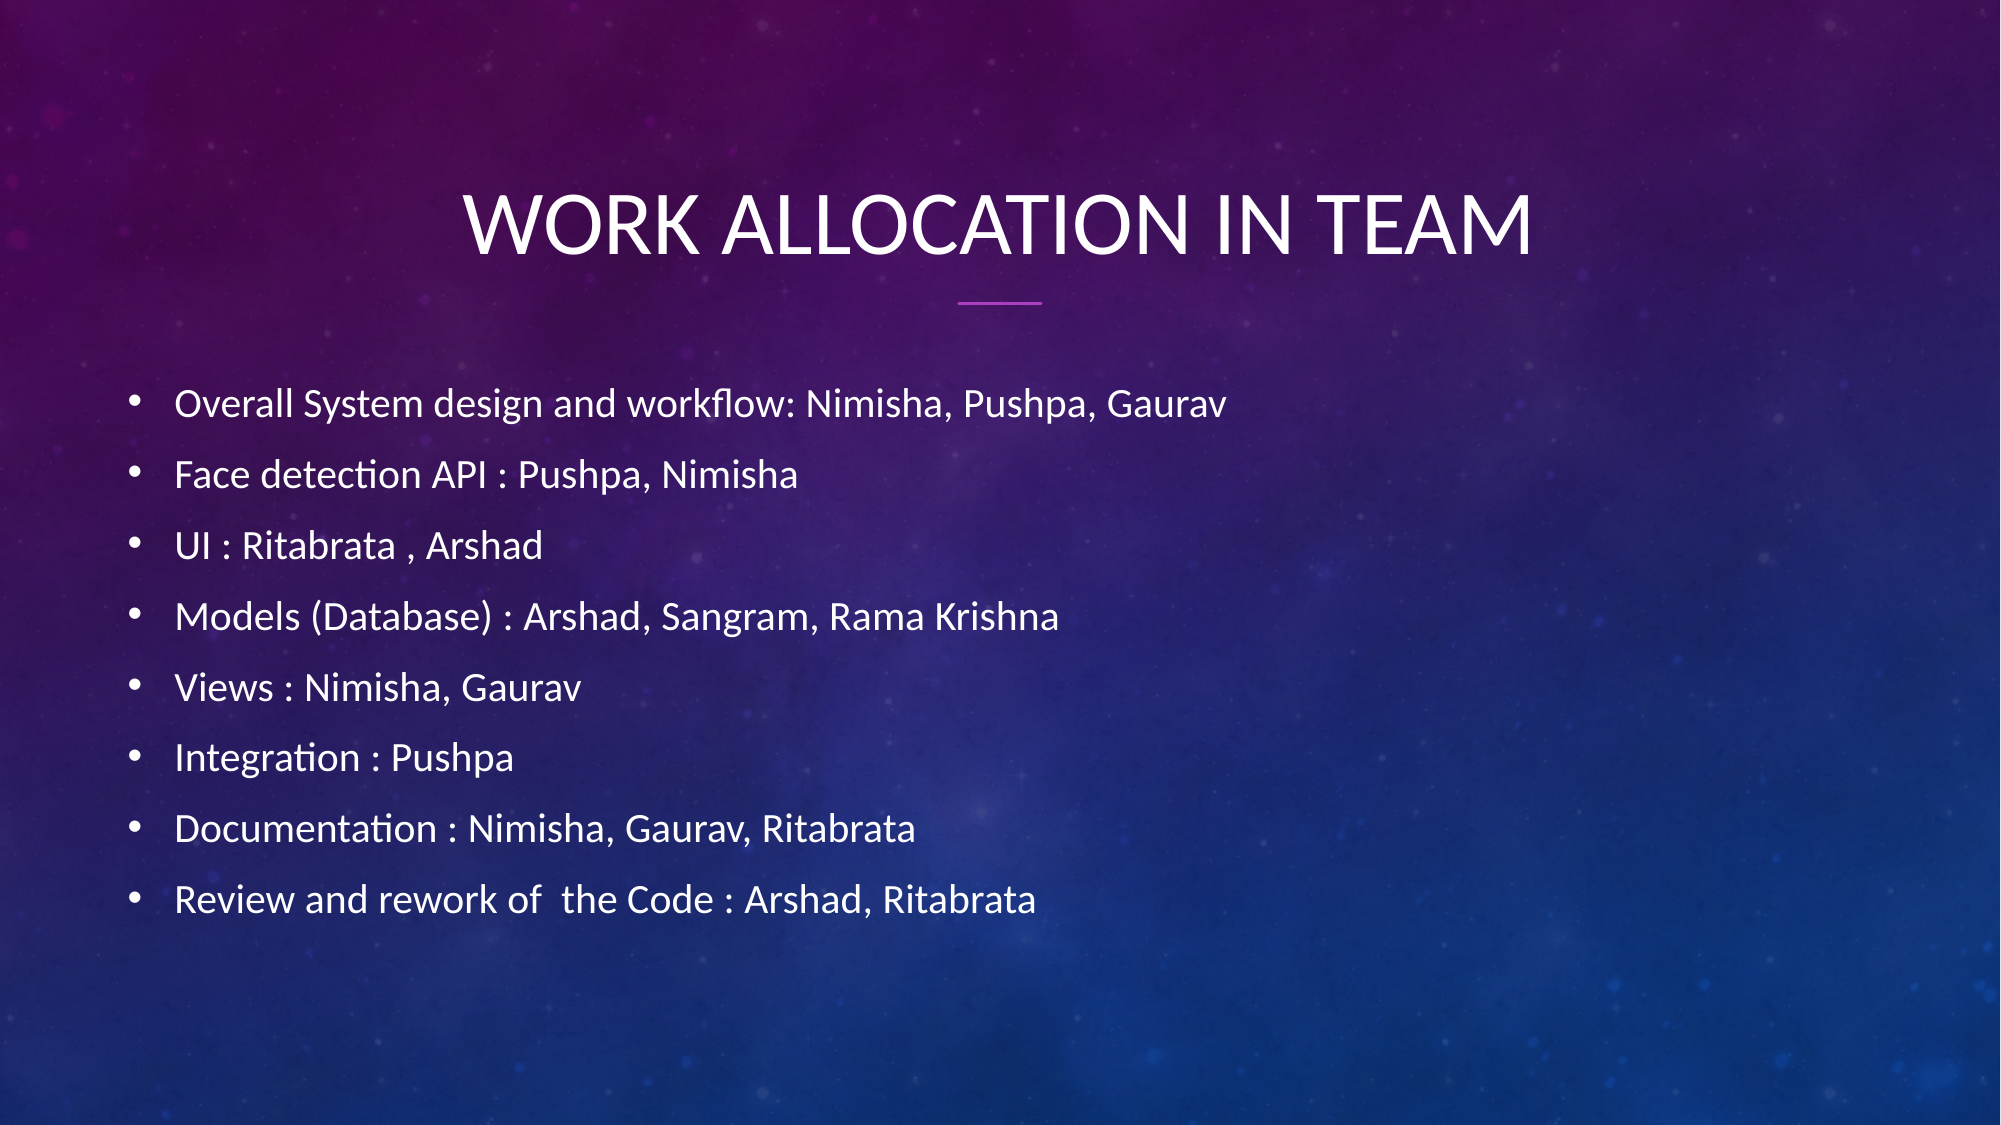

# Work Allocation in TEAM
Overall System design and workflow: Nimisha, Pushpa, Gaurav
Face detection API : Pushpa, Nimisha
UI : Ritabrata , Arshad
Models (Database) : Arshad, Sangram, Rama Krishna
Views : Nimisha, Gaurav
Integration : Pushpa
Documentation : Nimisha, Gaurav, Ritabrata
Review and rework of  the Code : Arshad, Ritabrata